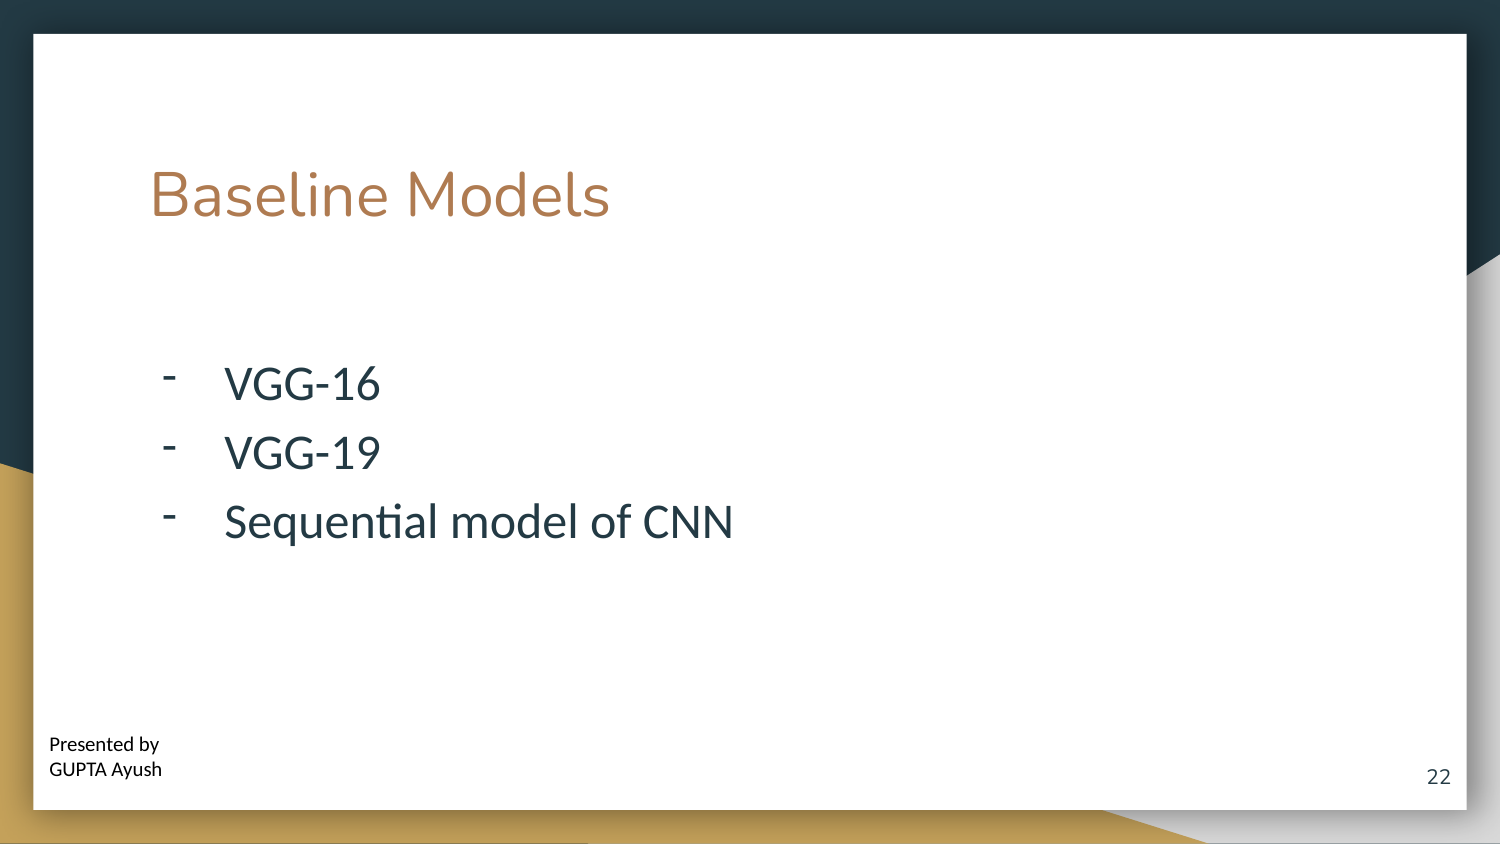

# Baseline Models
VGG-16
VGG-19
Sequential model of CNN
Presented by
GUPTA Ayush
22